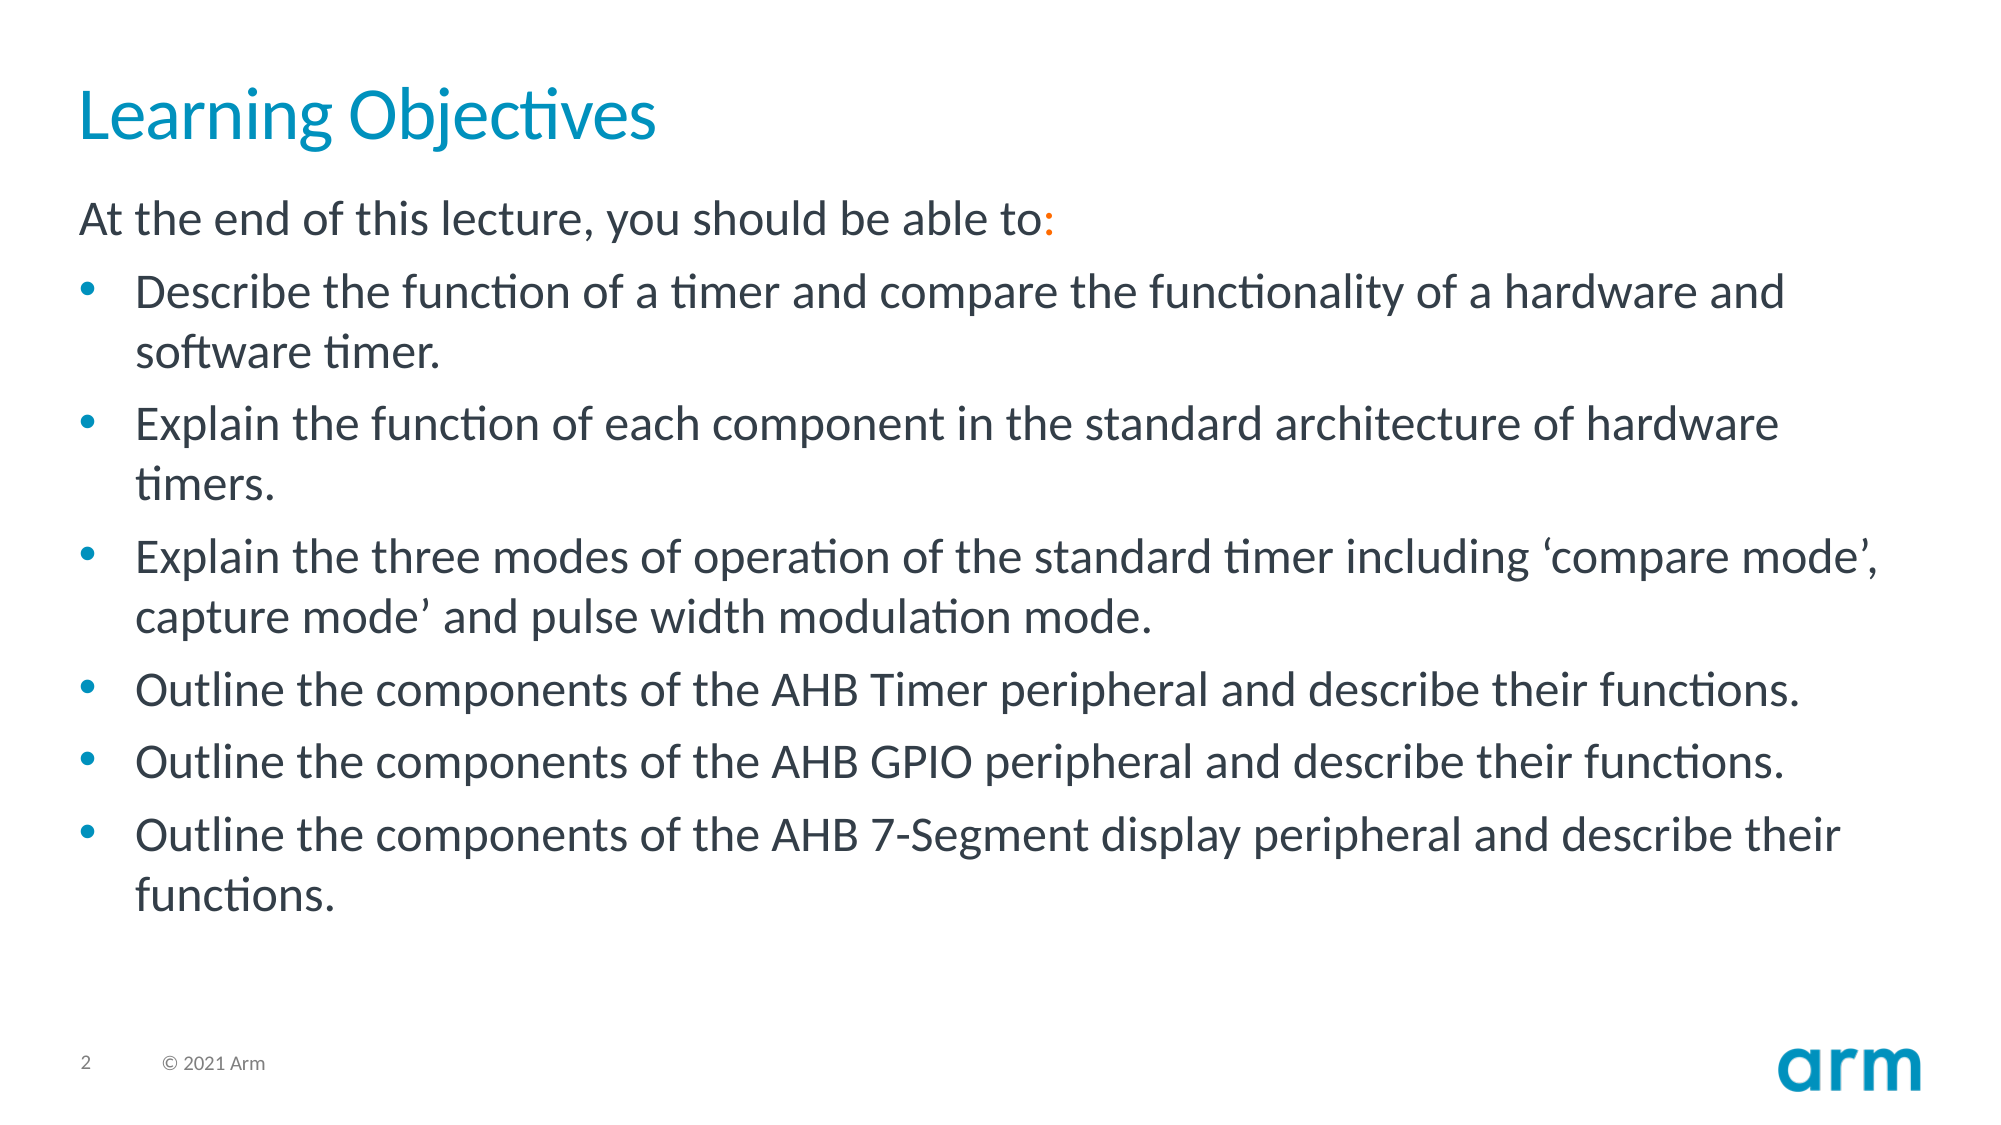

# Learning Objectives
At the end of this lecture, you should be able to:
Describe the function of a timer and compare the functionality of a hardware and software timer.
Explain the function of each component in the standard architecture of hardware timers.
Explain the three modes of operation of the standard timer including ‘compare mode’, capture mode’ and pulse width modulation mode.
Outline the components of the AHB Timer peripheral and describe their functions.
Outline the components of the AHB GPIO peripheral and describe their functions.
Outline the components of the AHB 7-Segment display peripheral and describe their functions.